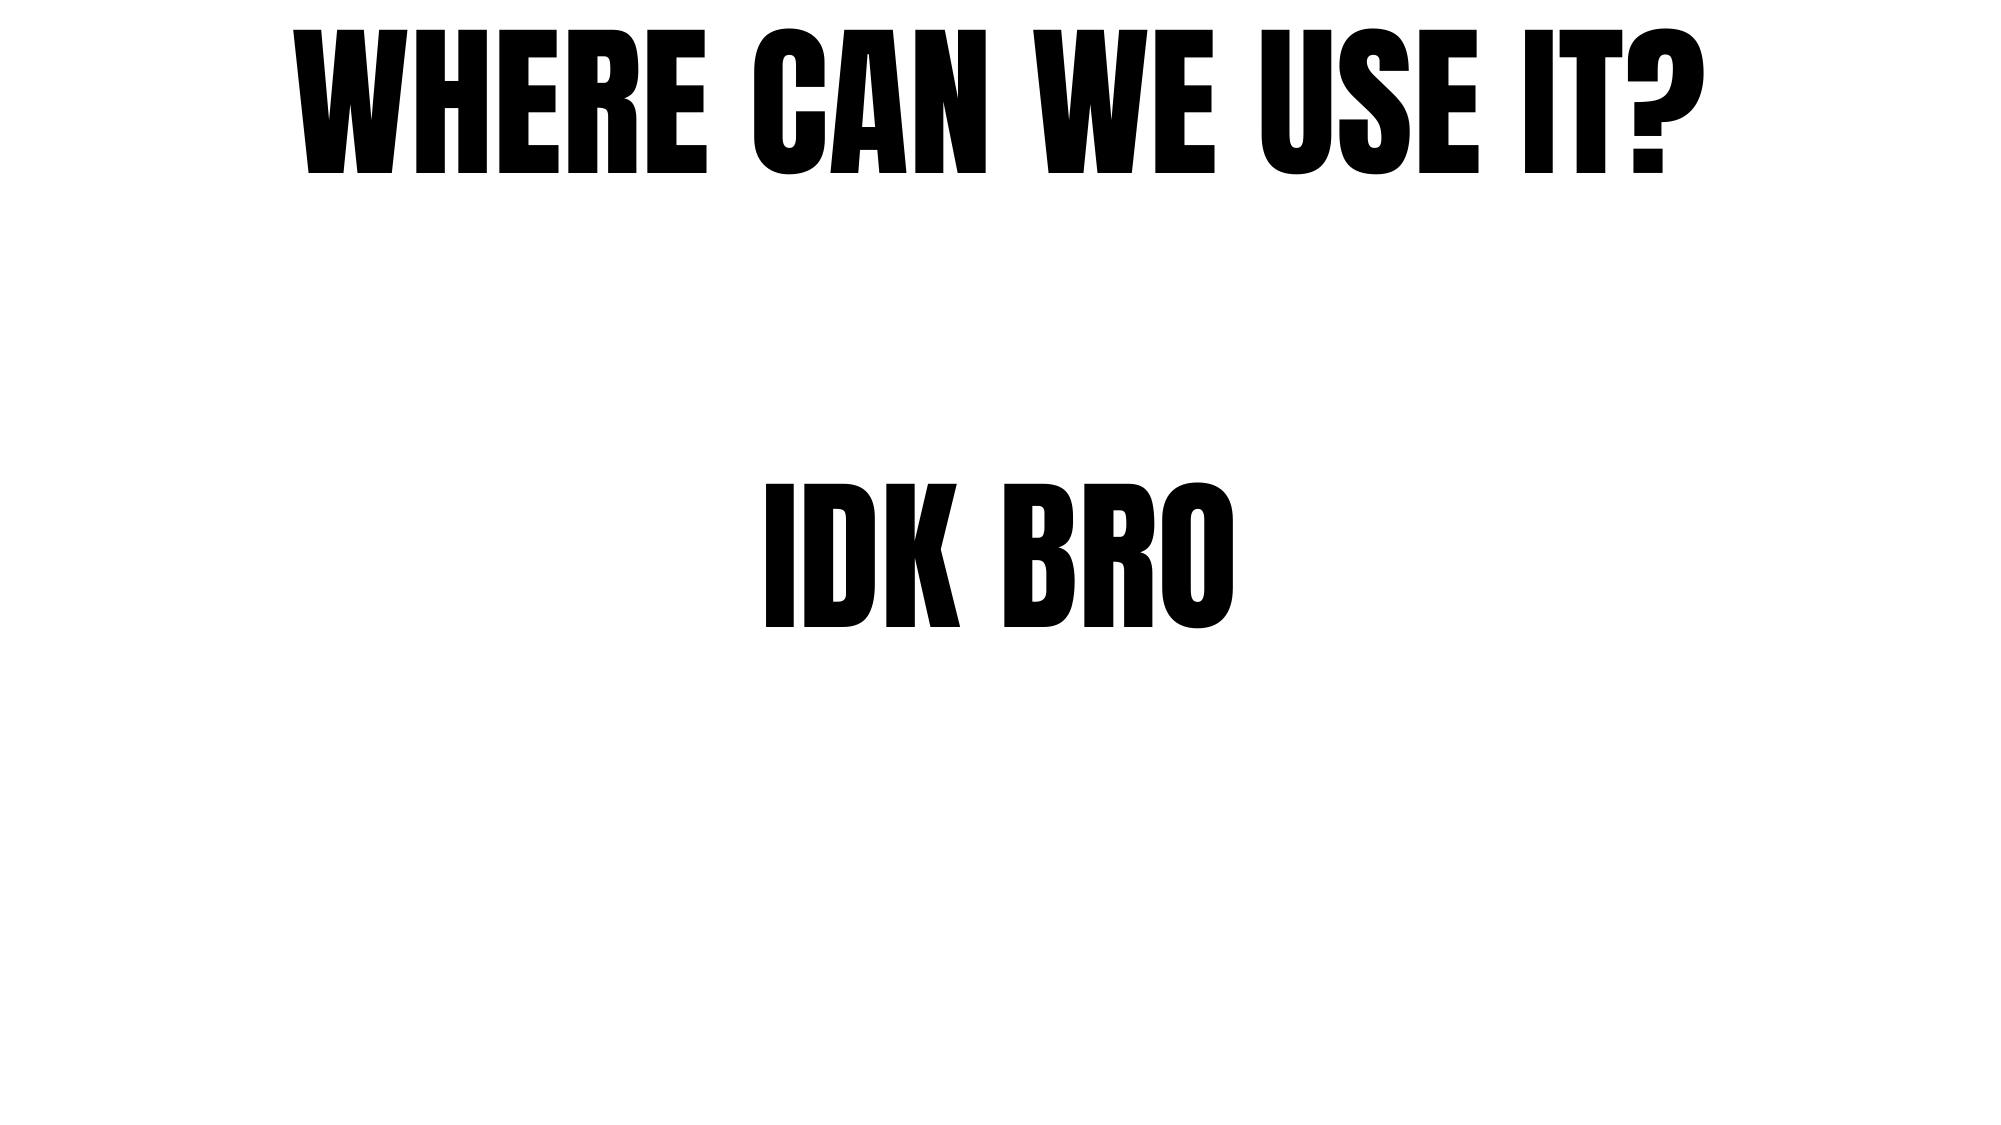

WHERE CAN WE USE IT?
IDK BRO